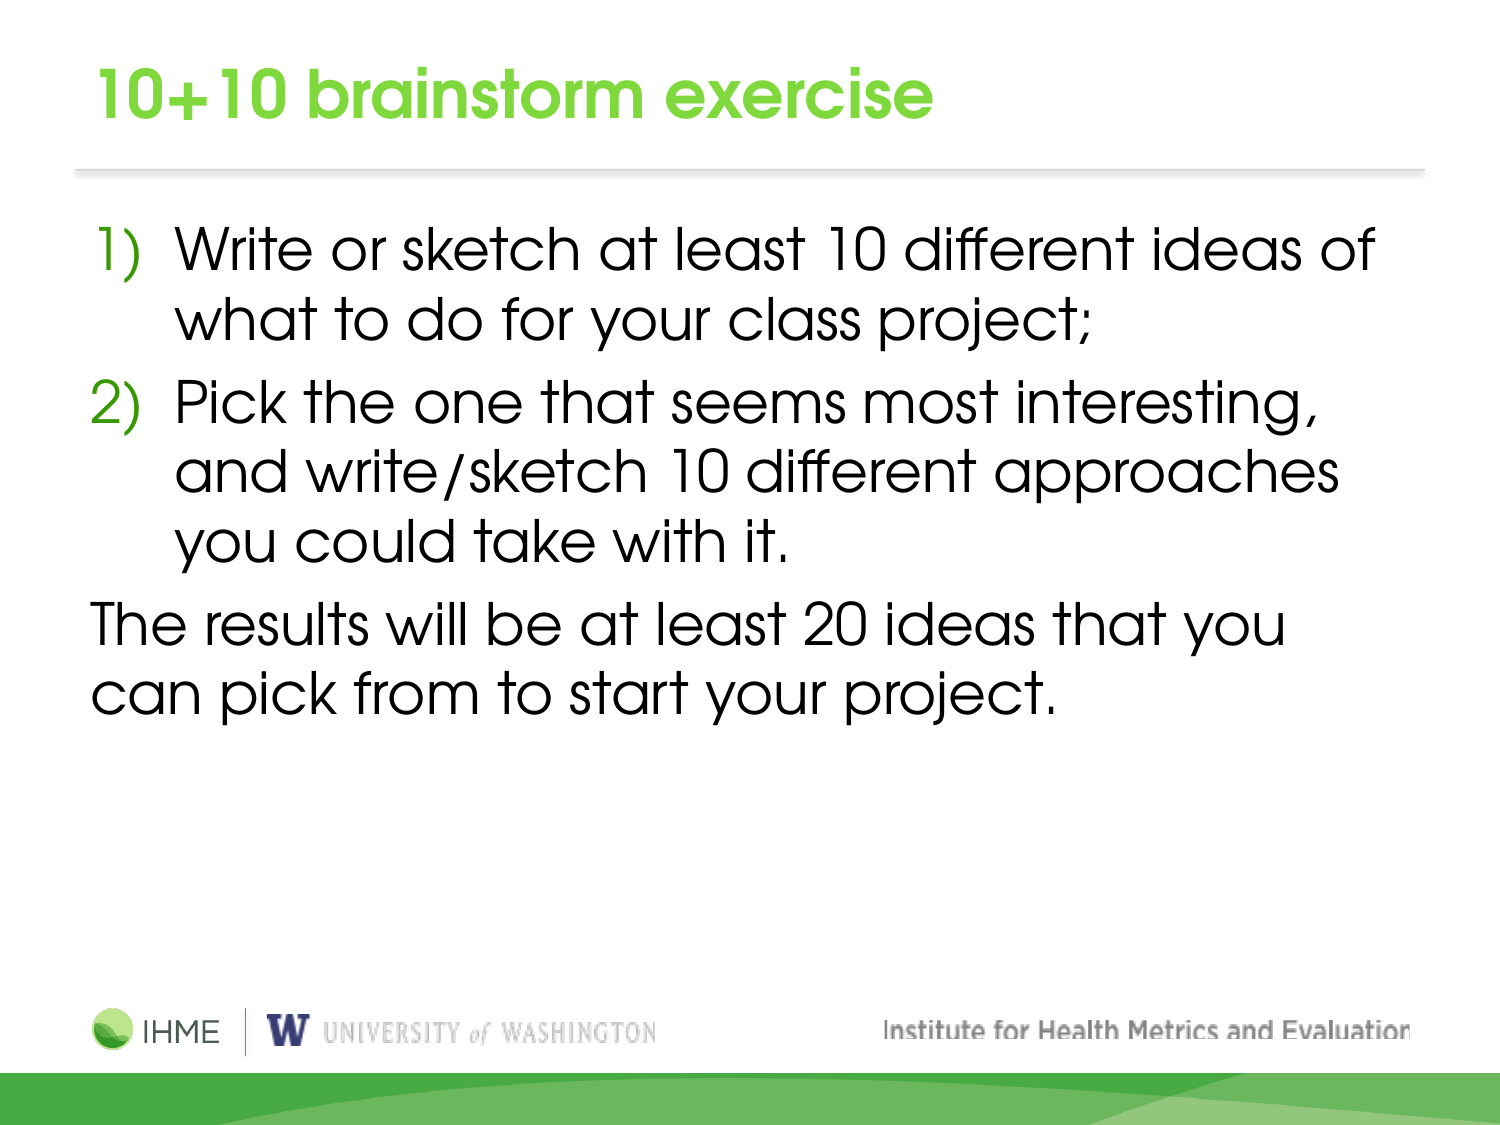

# 10+10 brainstorm exercise
Write or sketch at least 10 different ideas of what to do for your class project;
Pick the one that seems most interesting, and write/sketch 10 different approaches you could take with it.
The results will be at least 20 ideas that you can pick from to start your project.